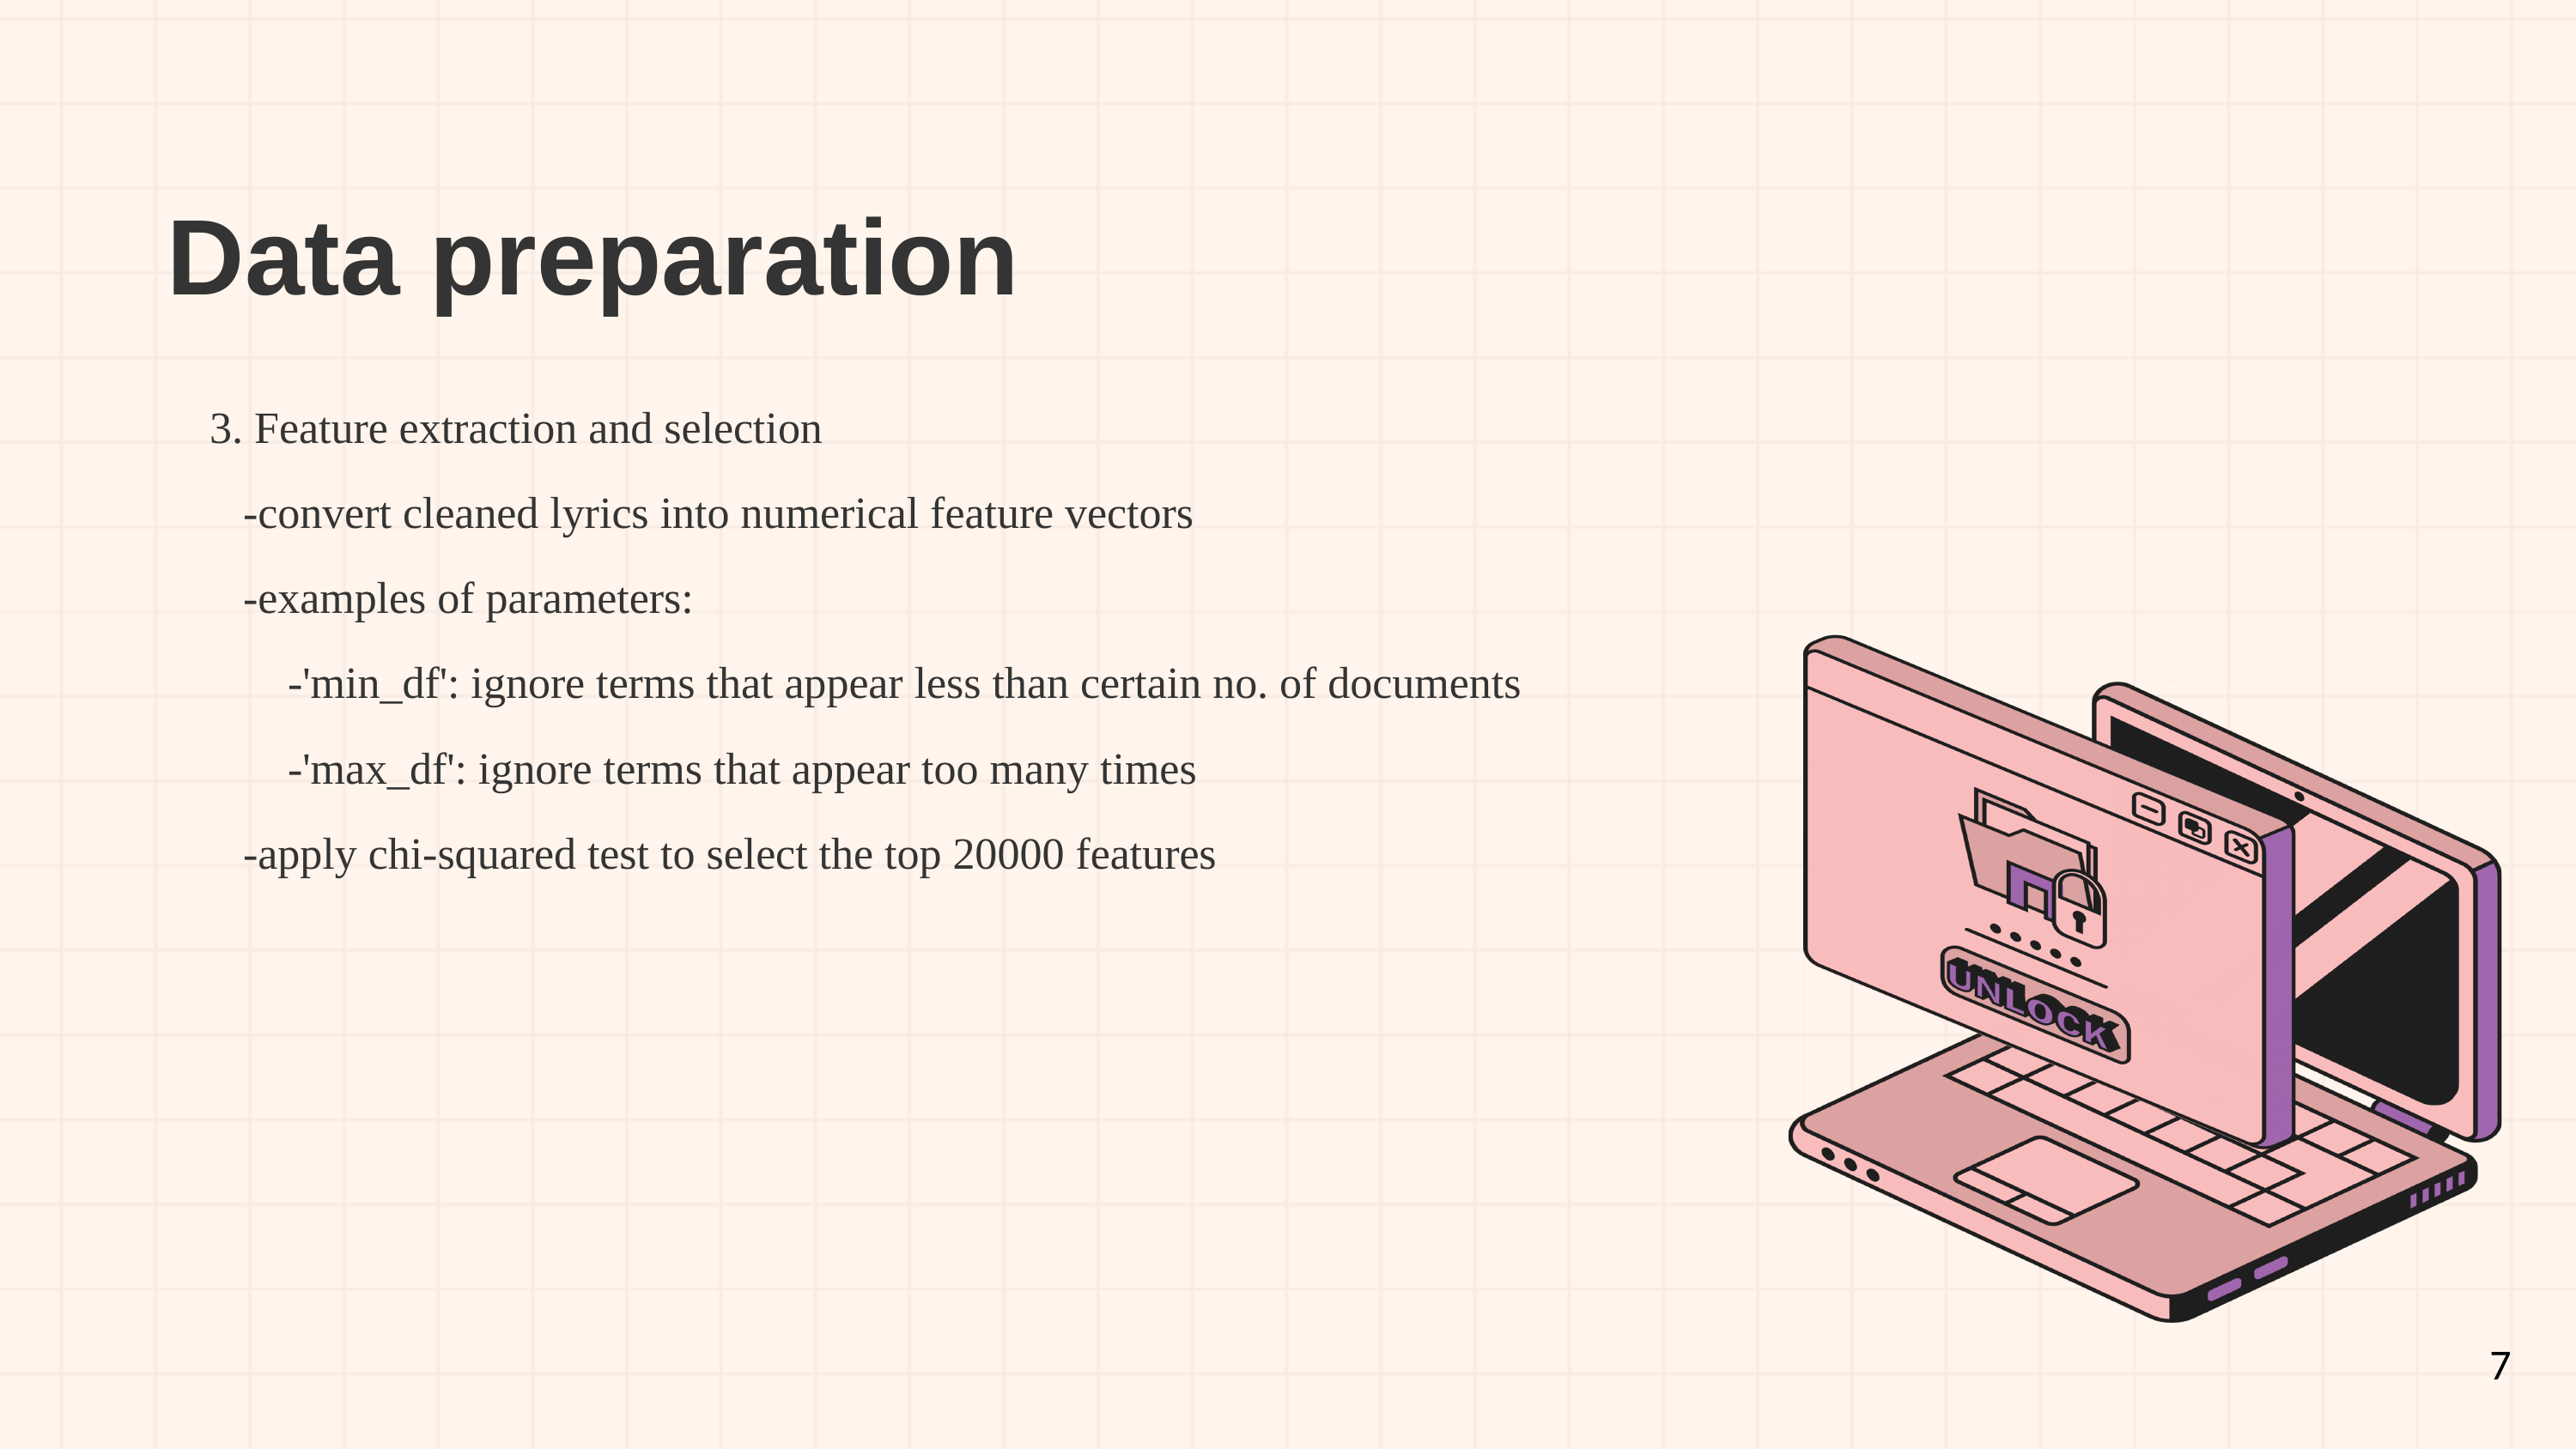

Data preparation

3. Feature extraction and selection

   -convert cleaned lyrics into numerical feature vectors

   -examples of parameters:

       -'min_df': ignore terms that appear less than certain no. of documents

       -'max_df': ignore terms that appear too many times

   -apply chi-squared test to select the top 20000 features

  7